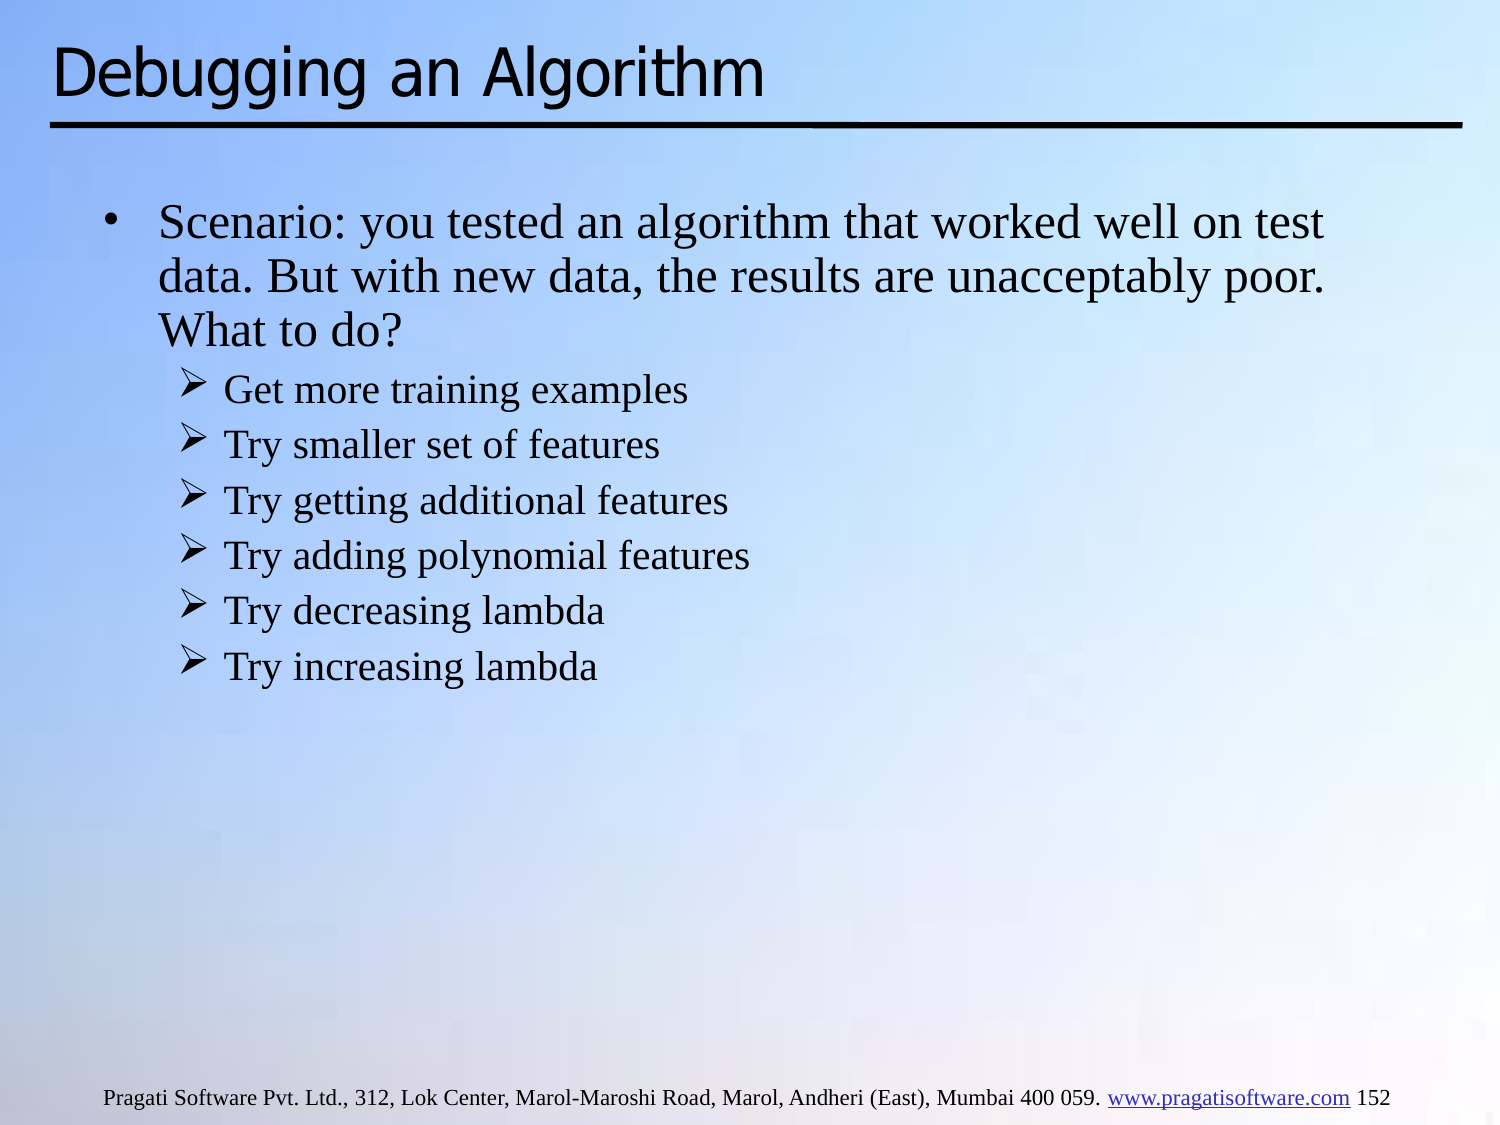

# Debugging an Algorithm
Scenario: you tested an algorithm that worked well on test data. But with new data, the results are unacceptably poor. What to do?
Get more training examples
Try smaller set of features
Try getting additional features
Try adding polynomial features
Try decreasing lambda
Try increasing lambda